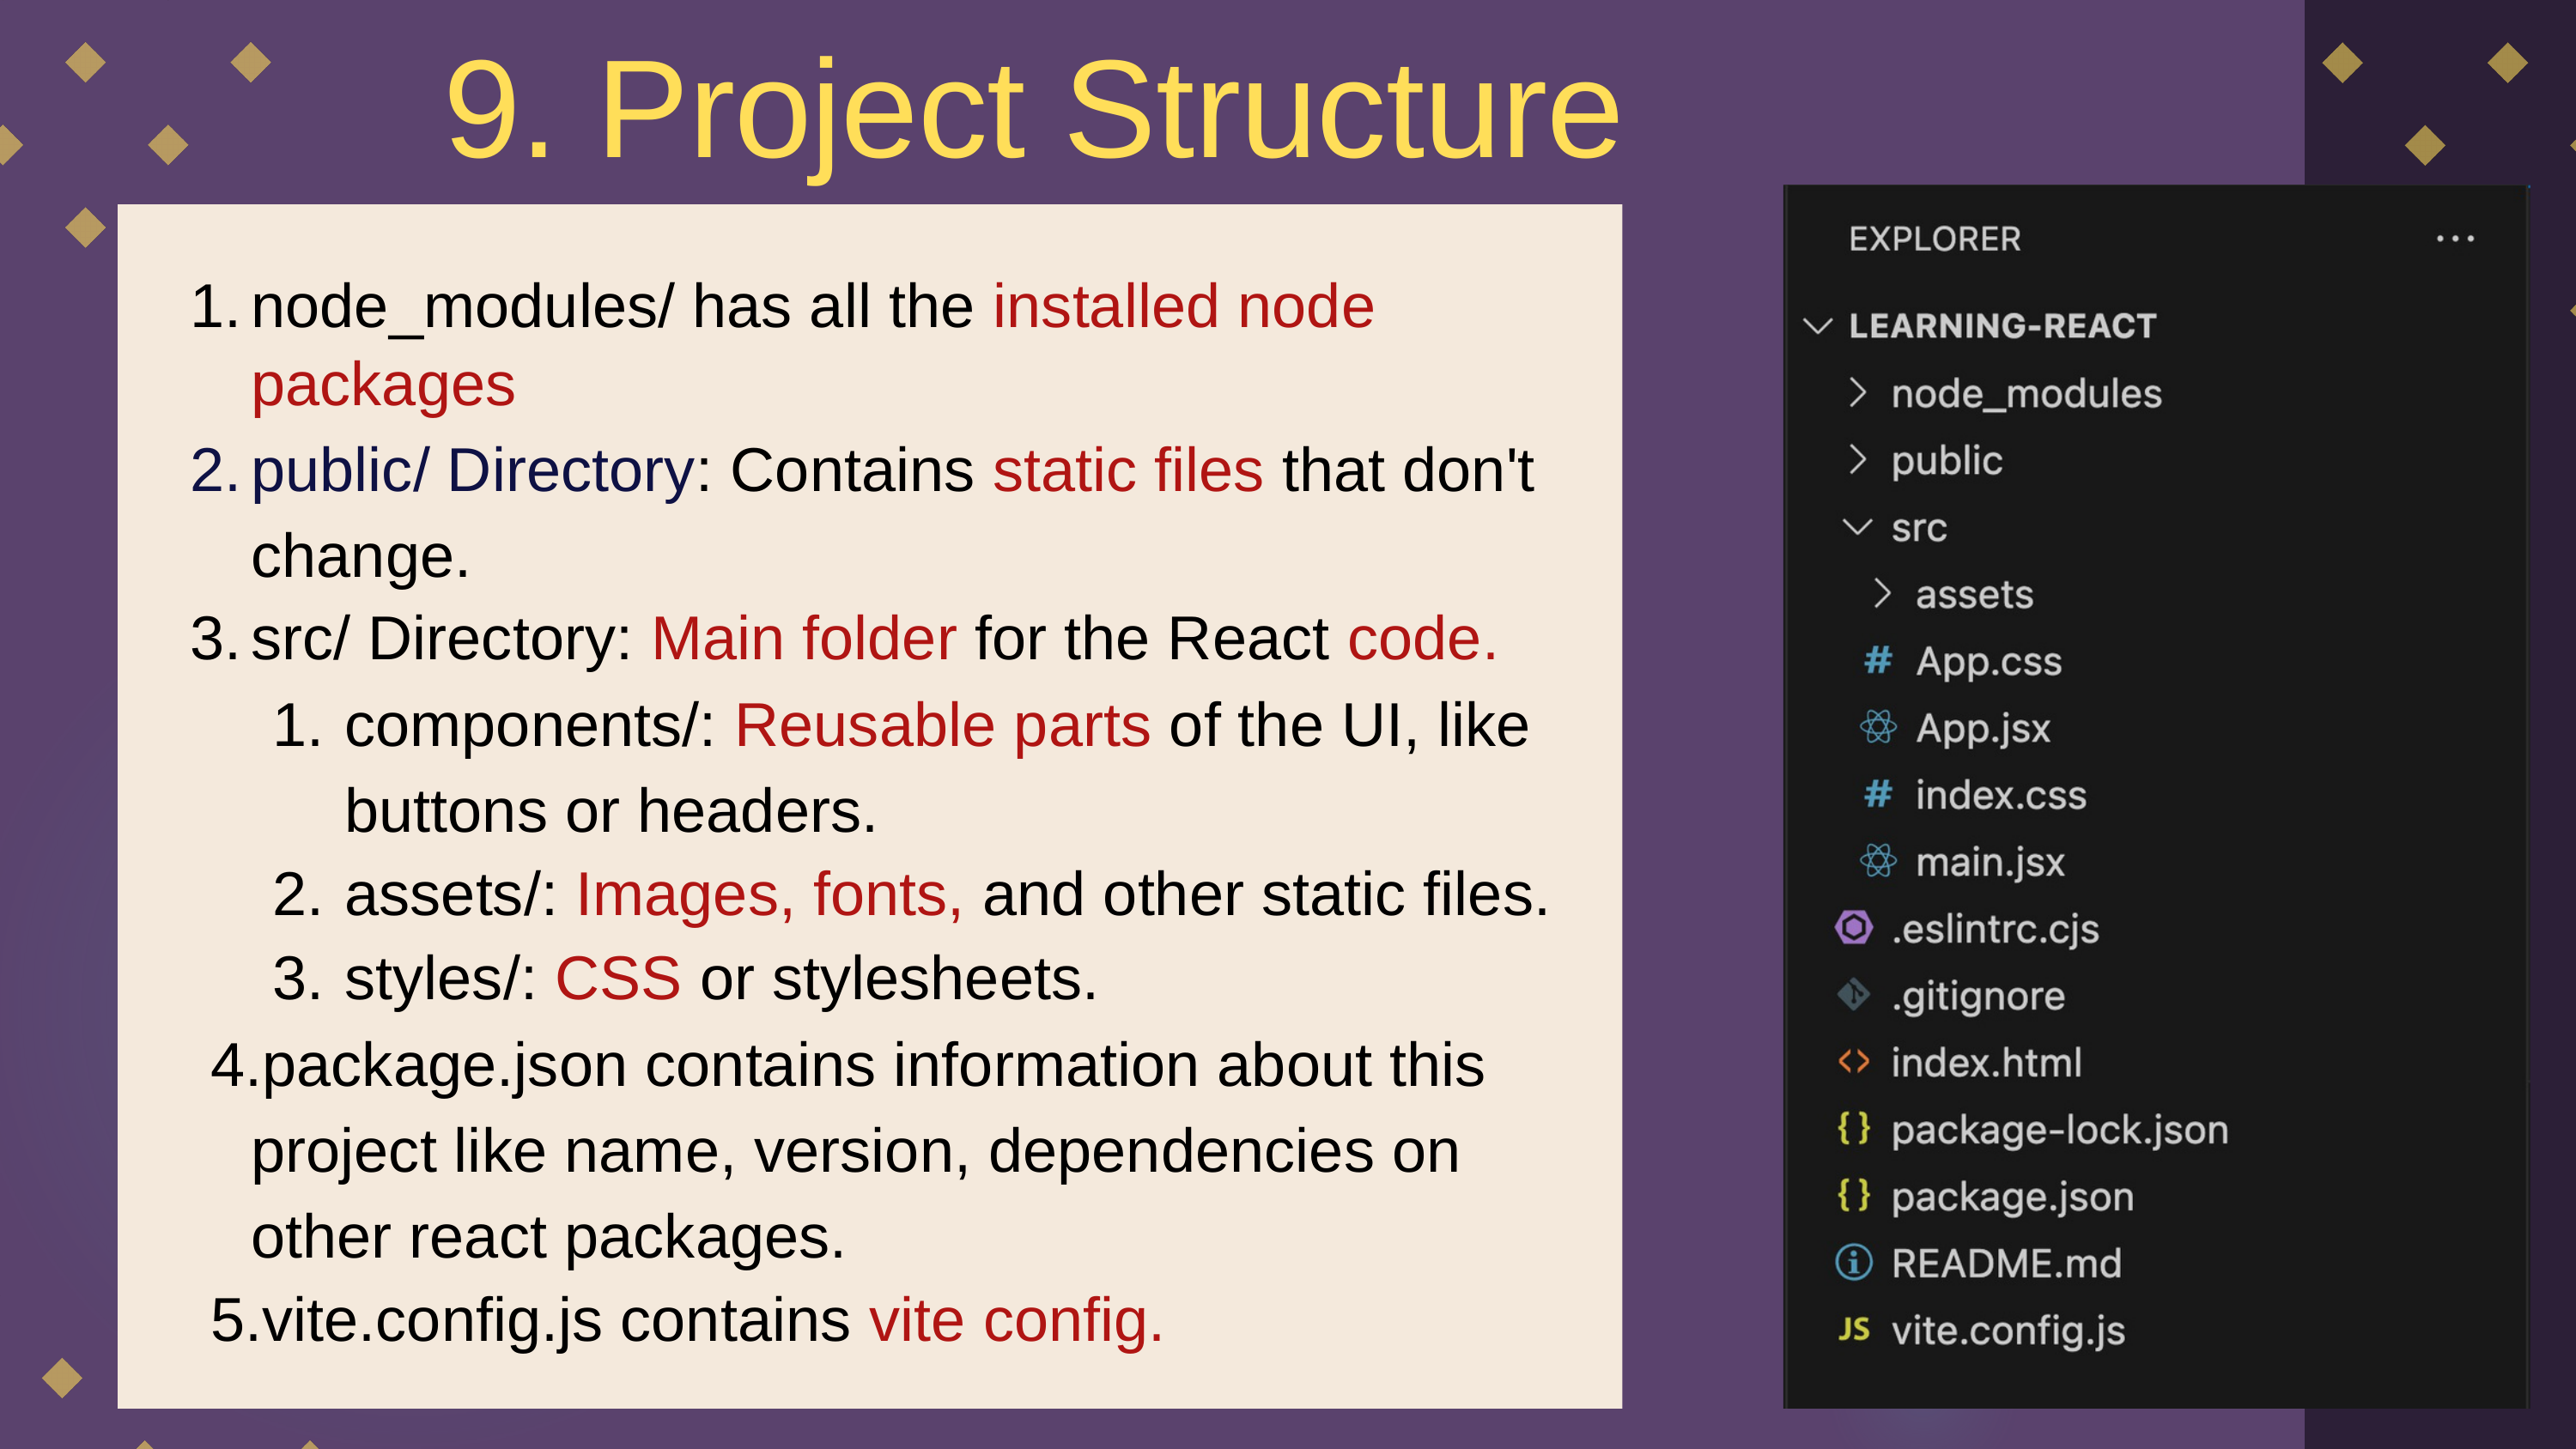

9. Project Structure

node_modules/ has all the installed node packages
public/ Directory: Contains static files that don't change.
src/ Directory: Main folder for the React code.
components/: Reusable parts of the UI, like buttons or headers.
assets/: Images, fonts, and other static files.
styles/: CSS or stylesheets.
package.json contains information about this project like name, version, dependencies on other react packages.
vite.config.js contains vite config.